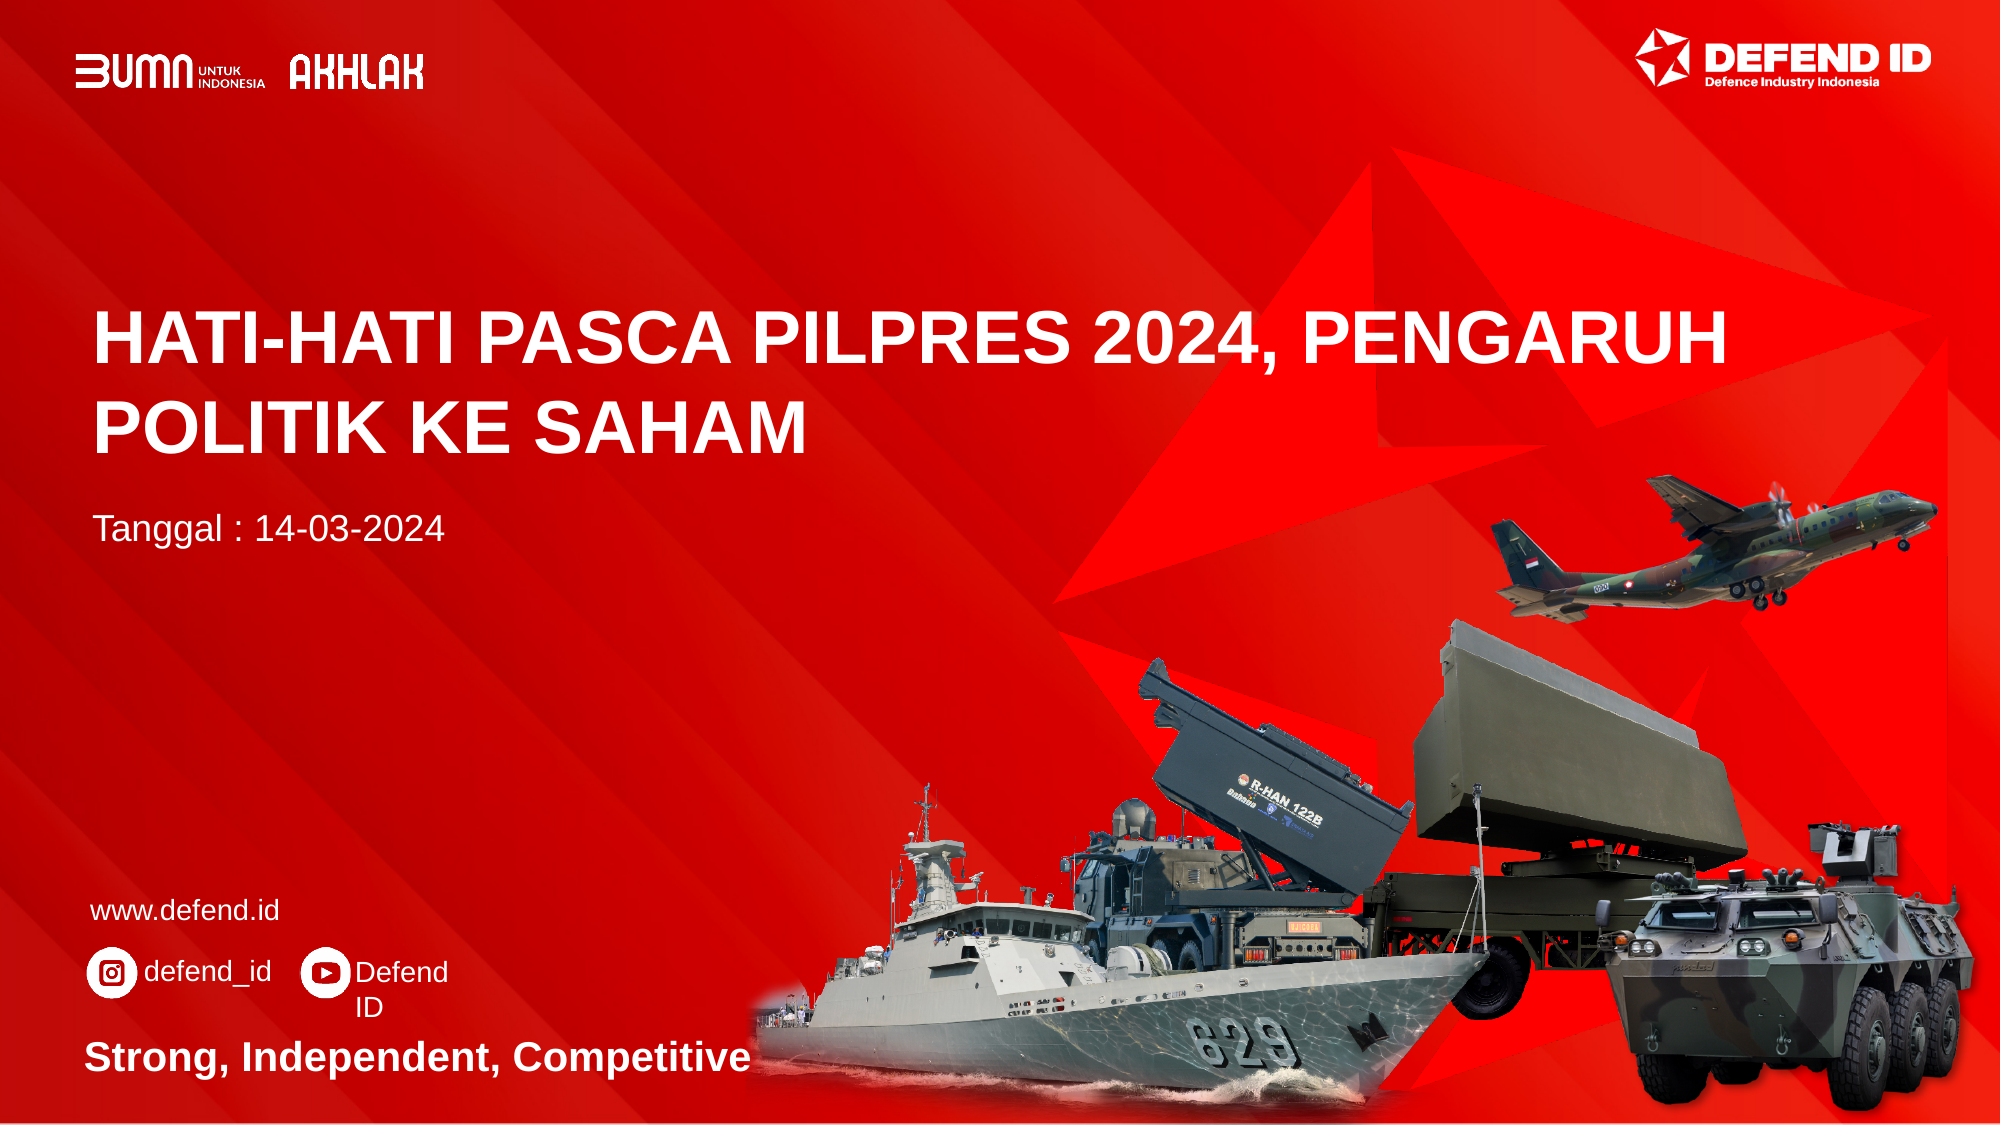

HATI-HATI PASCA PILPRES 2024, PENGARUH POLITIK KE SAHAM
Tanggal : 14-03-2024